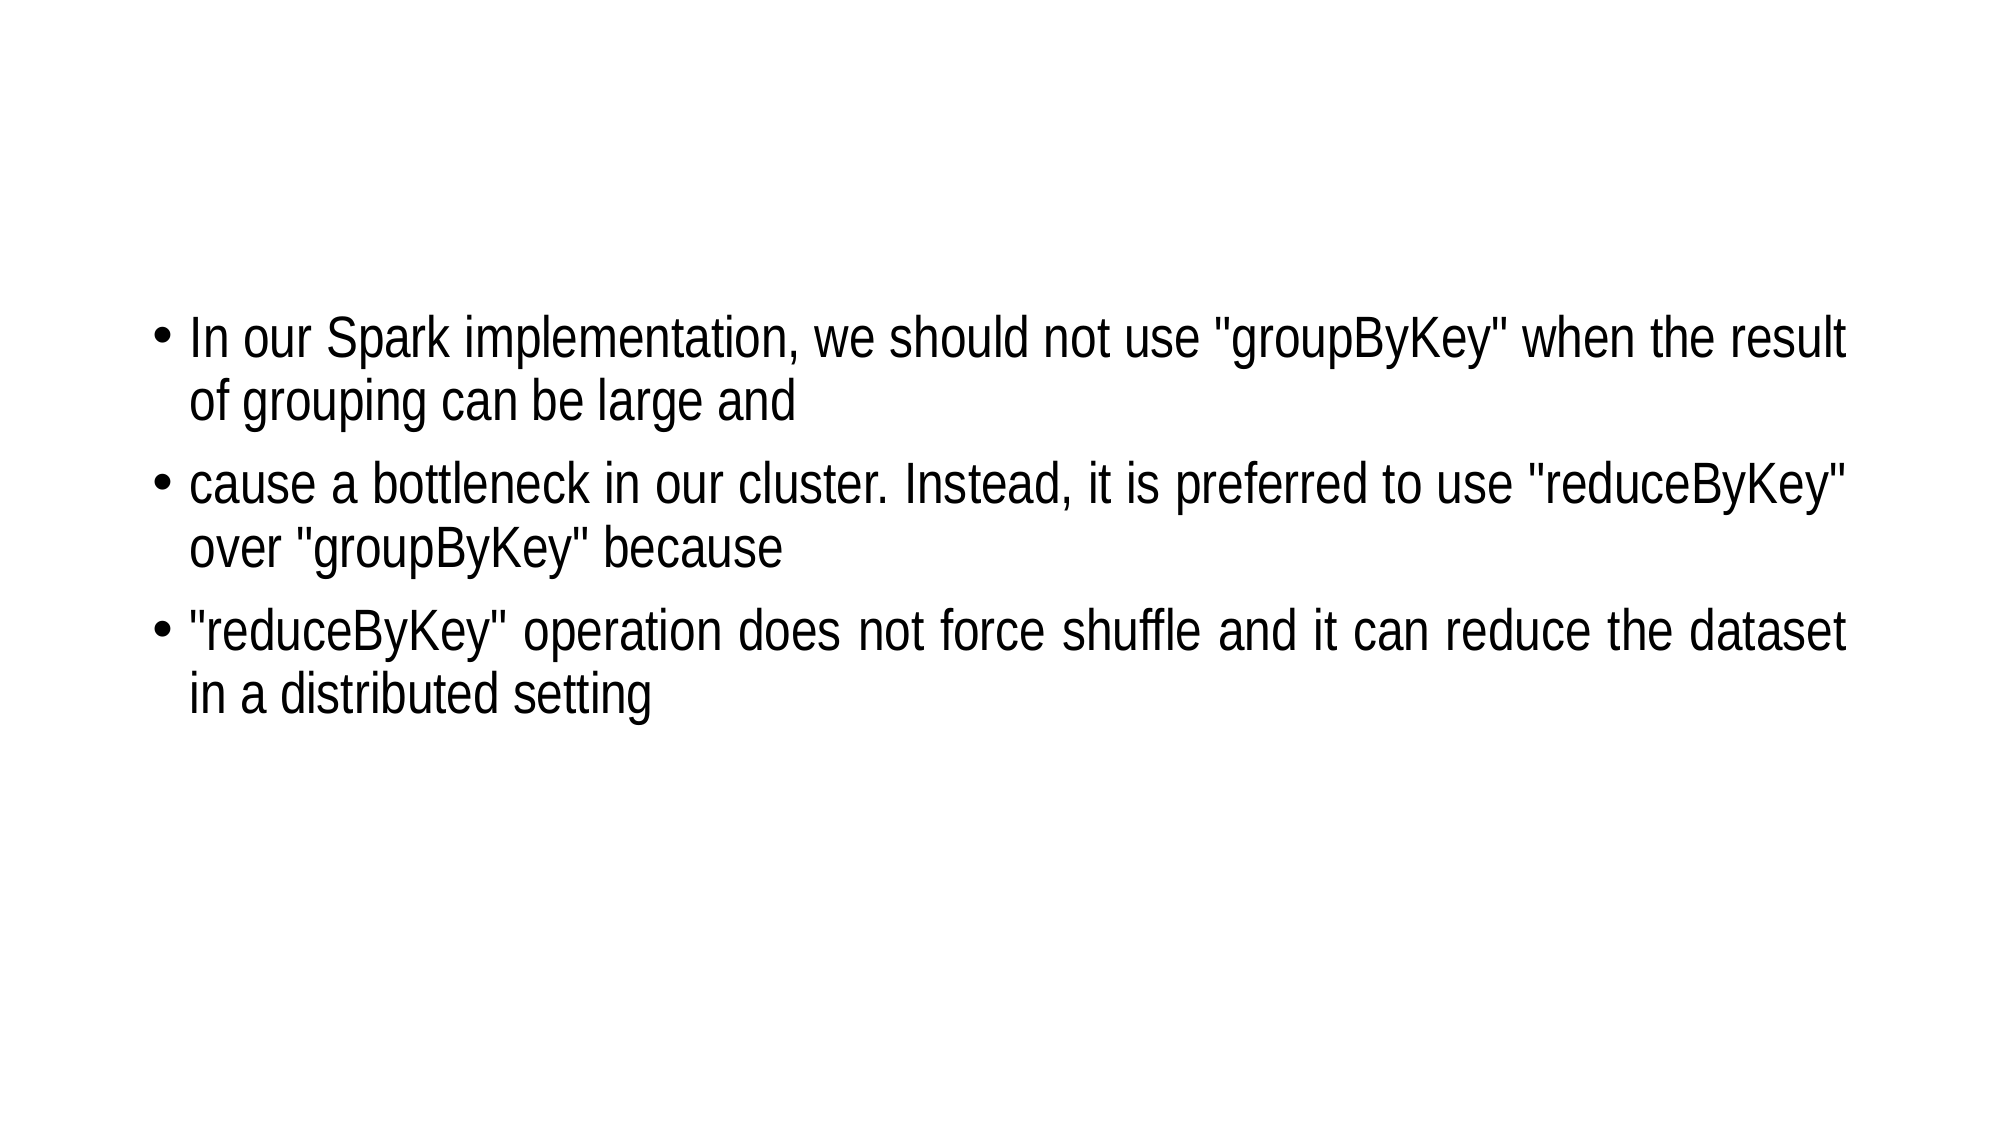

#
In our Spark implementation, we should not use "groupByKey" when the result of grouping can be large and
cause a bottleneck in our cluster. Instead, it is preferred to use "reduceByKey" over "groupByKey" because
"reduceByKey" operation does not force shuffle and it can reduce the dataset in a distributed setting